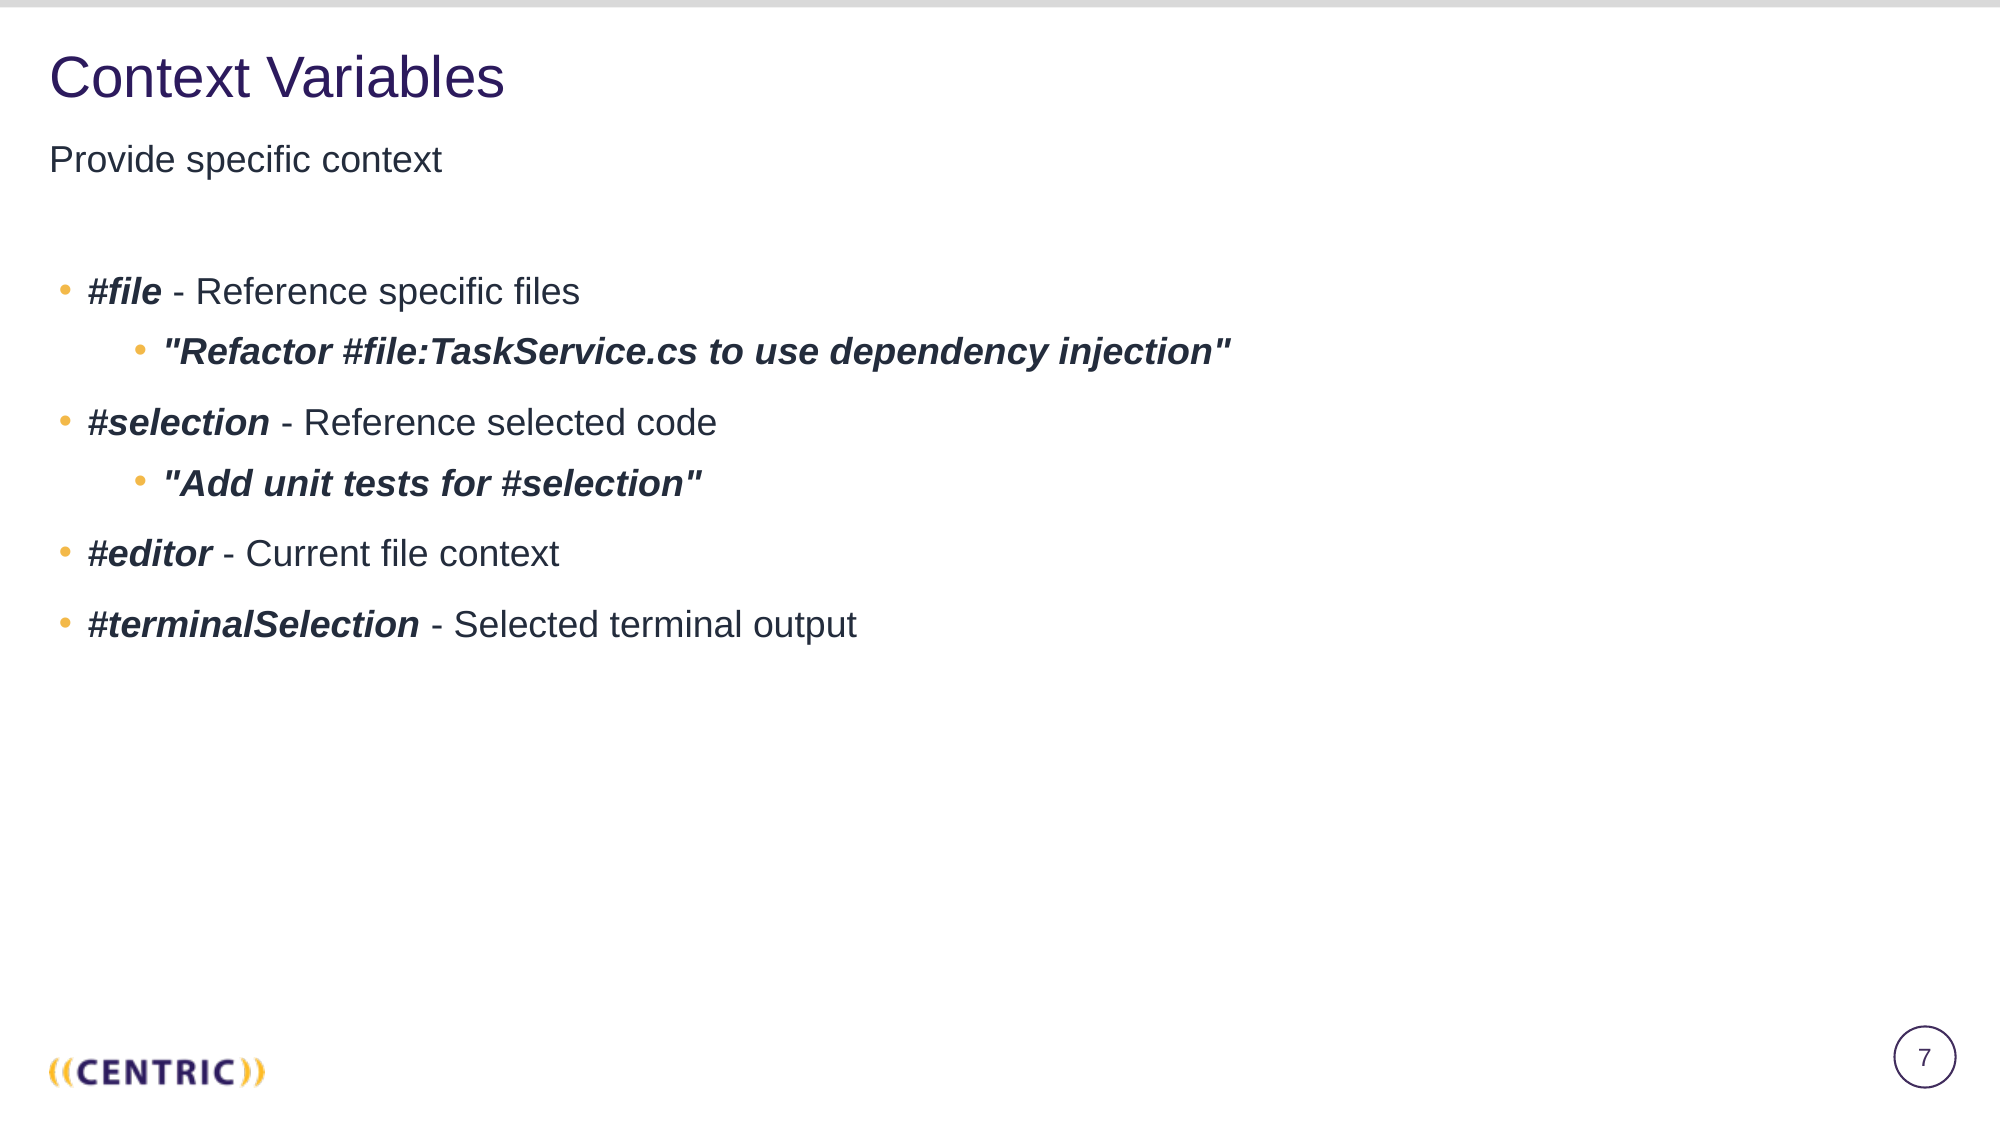

# Context Variables
Provide specific context
#file - Reference specific files
"Refactor #file:TaskService.cs to use dependency injection"
#selection - Reference selected code
"Add unit tests for #selection"
#editor - Current file context
#terminalSelection - Selected terminal output